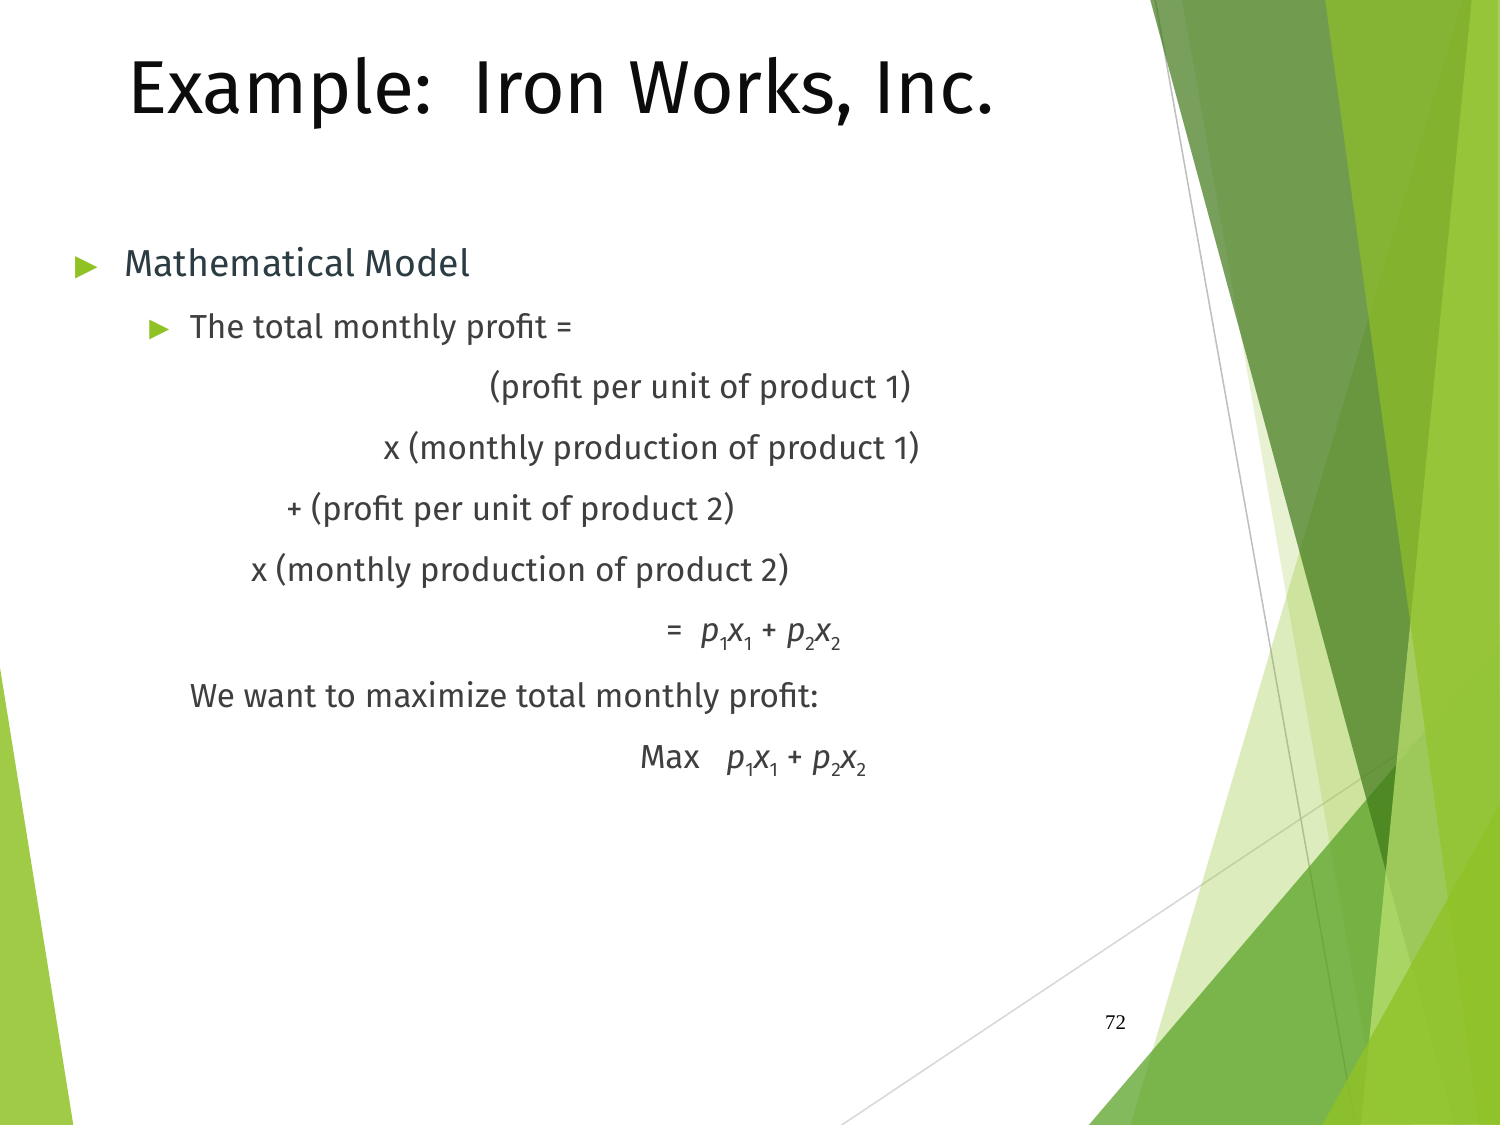

# Example:  Iron Works, Inc.
Mathematical Model
The total monthly profit =
			(profit per unit of product 1)
		     x (monthly production of product 1)
	           + (profit per unit of product 2)
	       x (monthly production of product 2)
				   =  p1x1 + p2x2
	We want to maximize total monthly profit:
				Max   p1x1 + p2x2
72